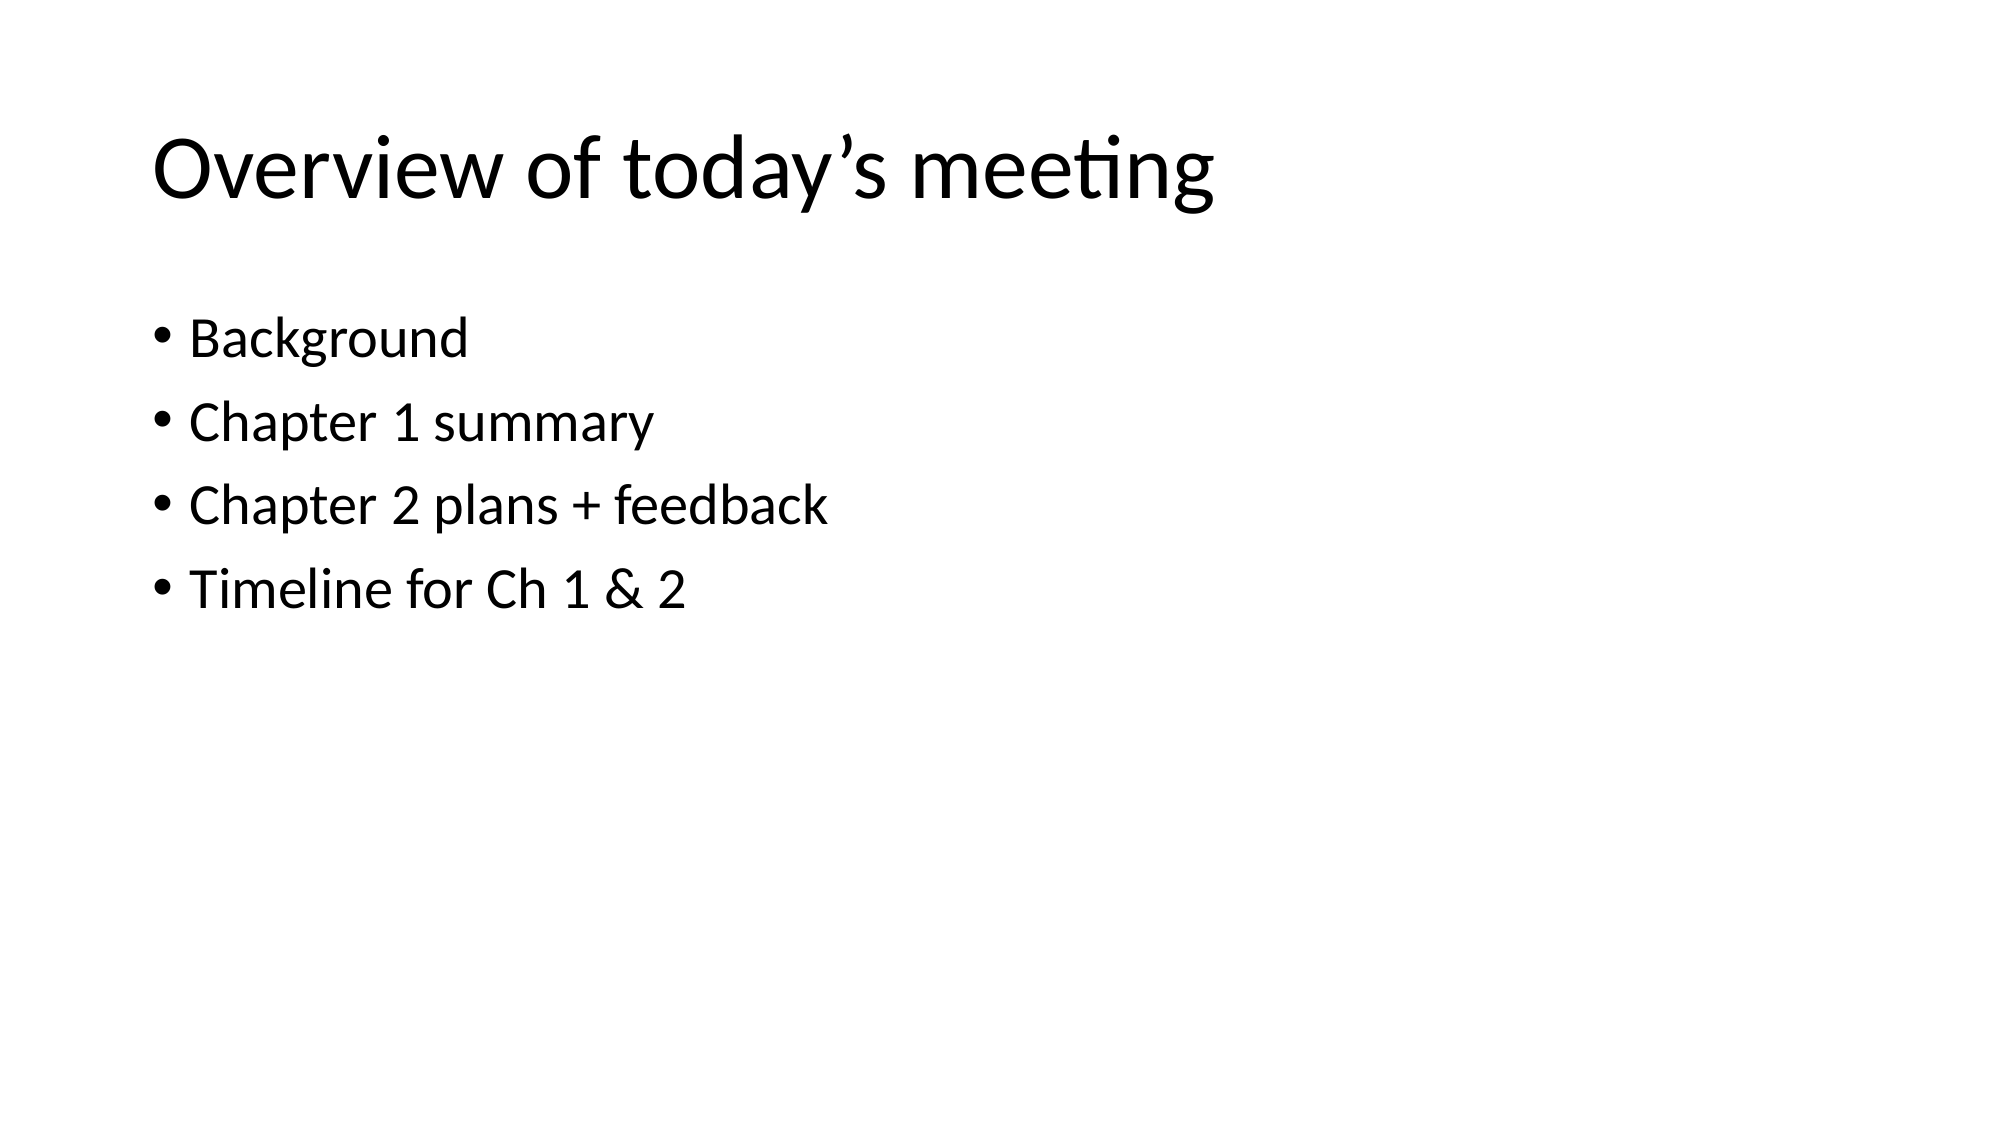

# Overview of today’s meeting
Background
Chapter 1 summary
Chapter 2 plans + feedback
Timeline for Ch 1 & 2